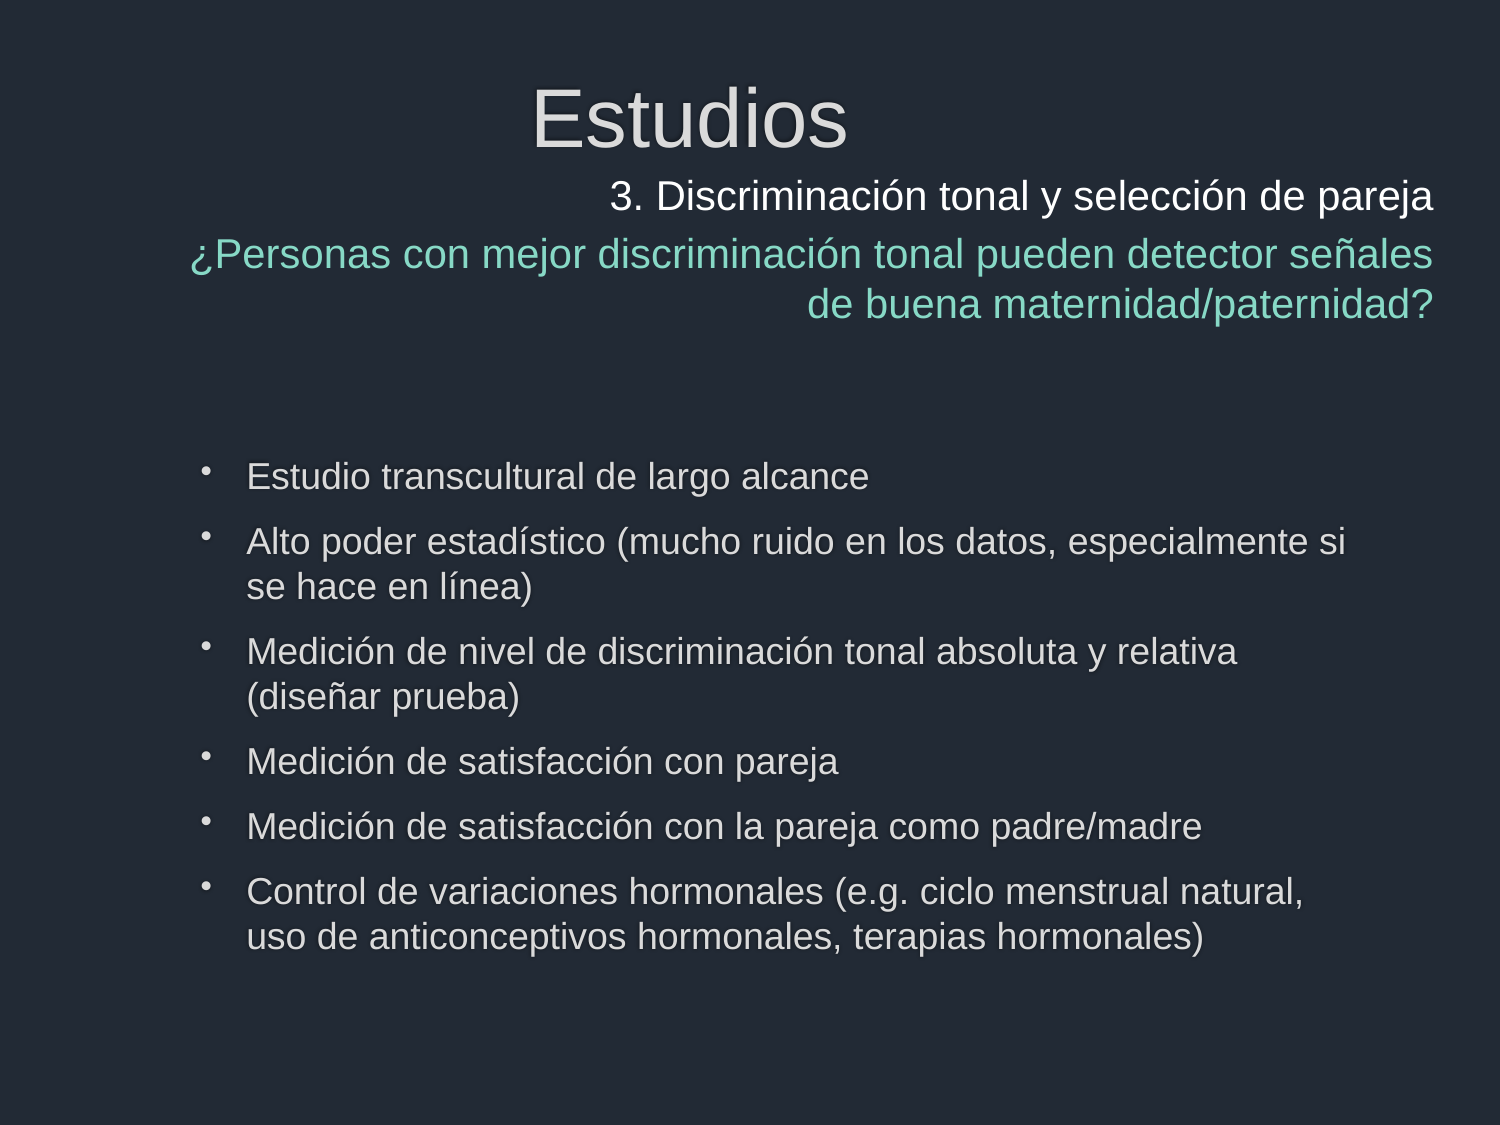

# Estudios
3. Discriminación tonal y selección de pareja
¿Personas con mejor discriminación tonal pueden detector señales de buena maternidad/paternidad?

Estudio transcultural de largo alcance
Alto poder estadístico (mucho ruido en los datos, especialmente si se hace en línea)
Medición de nivel de discriminación tonal absoluta y relativa (diseñar prueba)
Medición de satisfacción con pareja
Medición de satisfacción con la pareja como padre/madre
Control de variaciones hormonales (e.g. ciclo menstrual natural, uso de anticonceptivos hormonales, terapias hormonales)